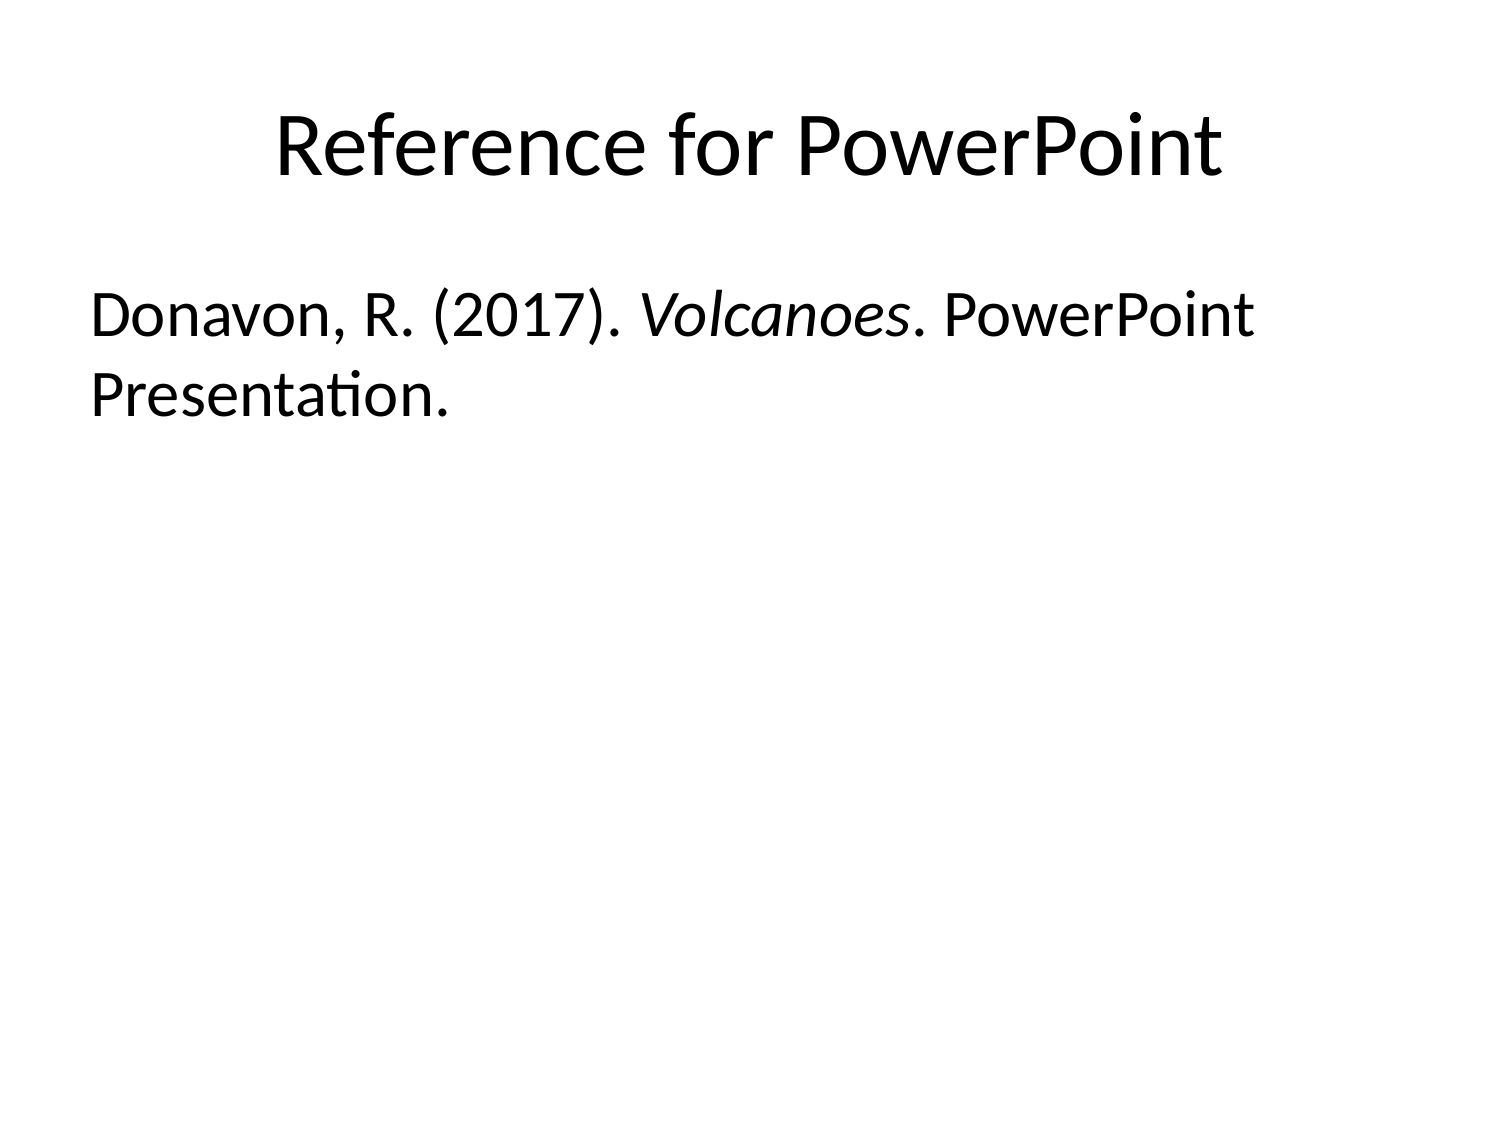

# Reference for PowerPoint
Donavon, R. (2017). Volcanoes. PowerPoint Presentation.